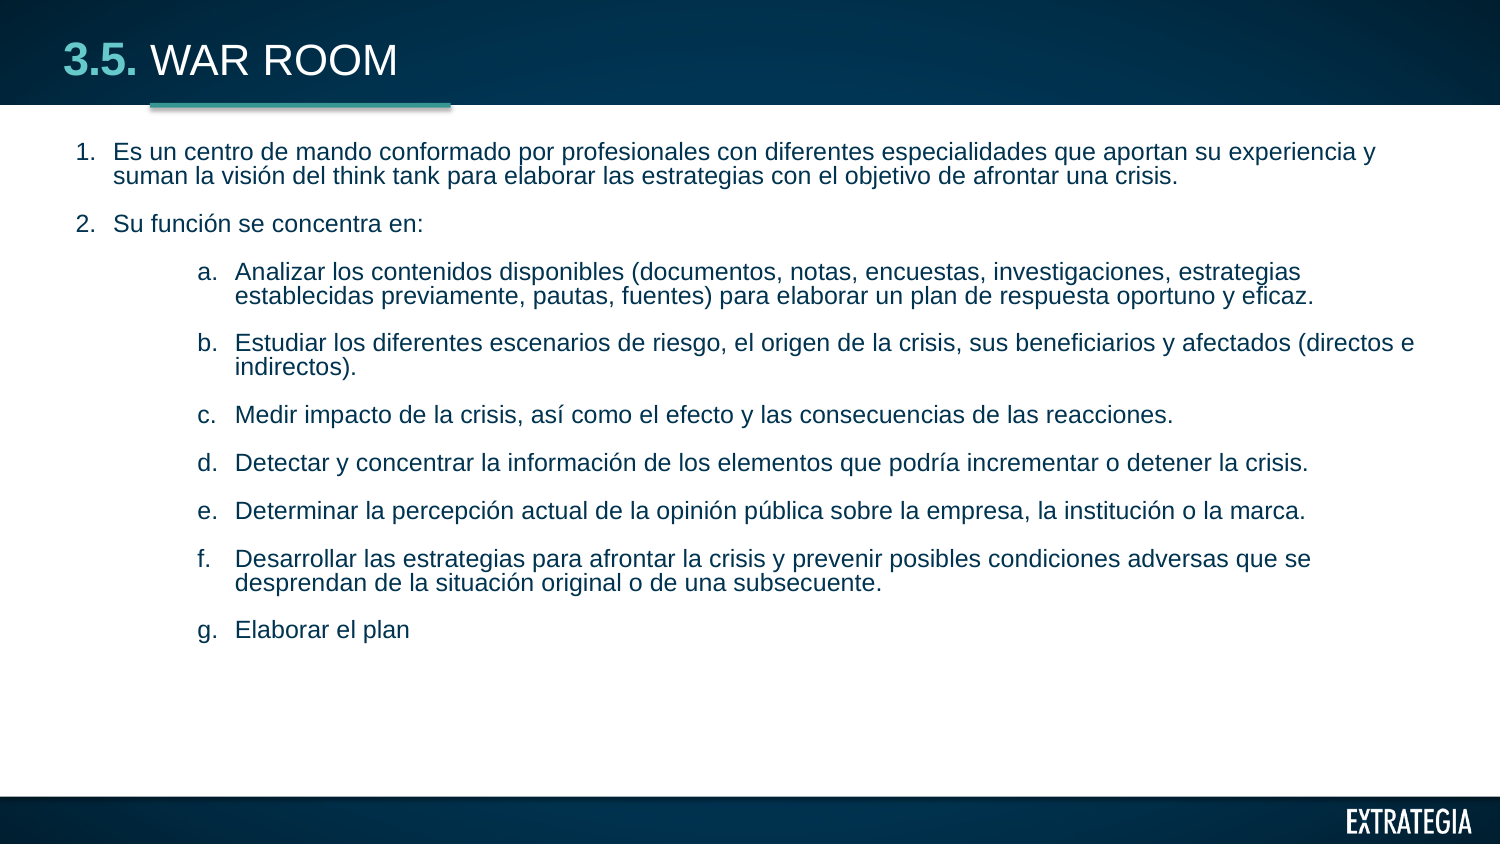

# 3.5. WAR ROOM

Es un centro de mando conformado por profesionales con diferentes especialidades que aportan su experiencia y suman la visión del think tank para elaborar las estrategias con el objetivo de afrontar una crisis.

Su función se concentra en:

Analizar los contenidos disponibles (documentos, notas, encuestas, investigaciones, estrategias establecidas previamente, pautas, fuentes) para elaborar un plan de respuesta oportuno y eficaz.

Estudiar los diferentes escenarios de riesgo, el origen de la crisis, sus beneficiarios y afectados (directos e indirectos).

Medir impacto de la crisis, así como el efecto y las consecuencias de las reacciones.

Detectar y concentrar la información de los elementos que podría incrementar o detener la crisis.

Determinar la percepción actual de la opinión pública sobre la empresa, la institución o la marca.

Desarrollar las estrategias para afrontar la crisis y prevenir posibles condiciones adversas que se desprendan de la situación original o de una subsecuente.

Elaborar el plan